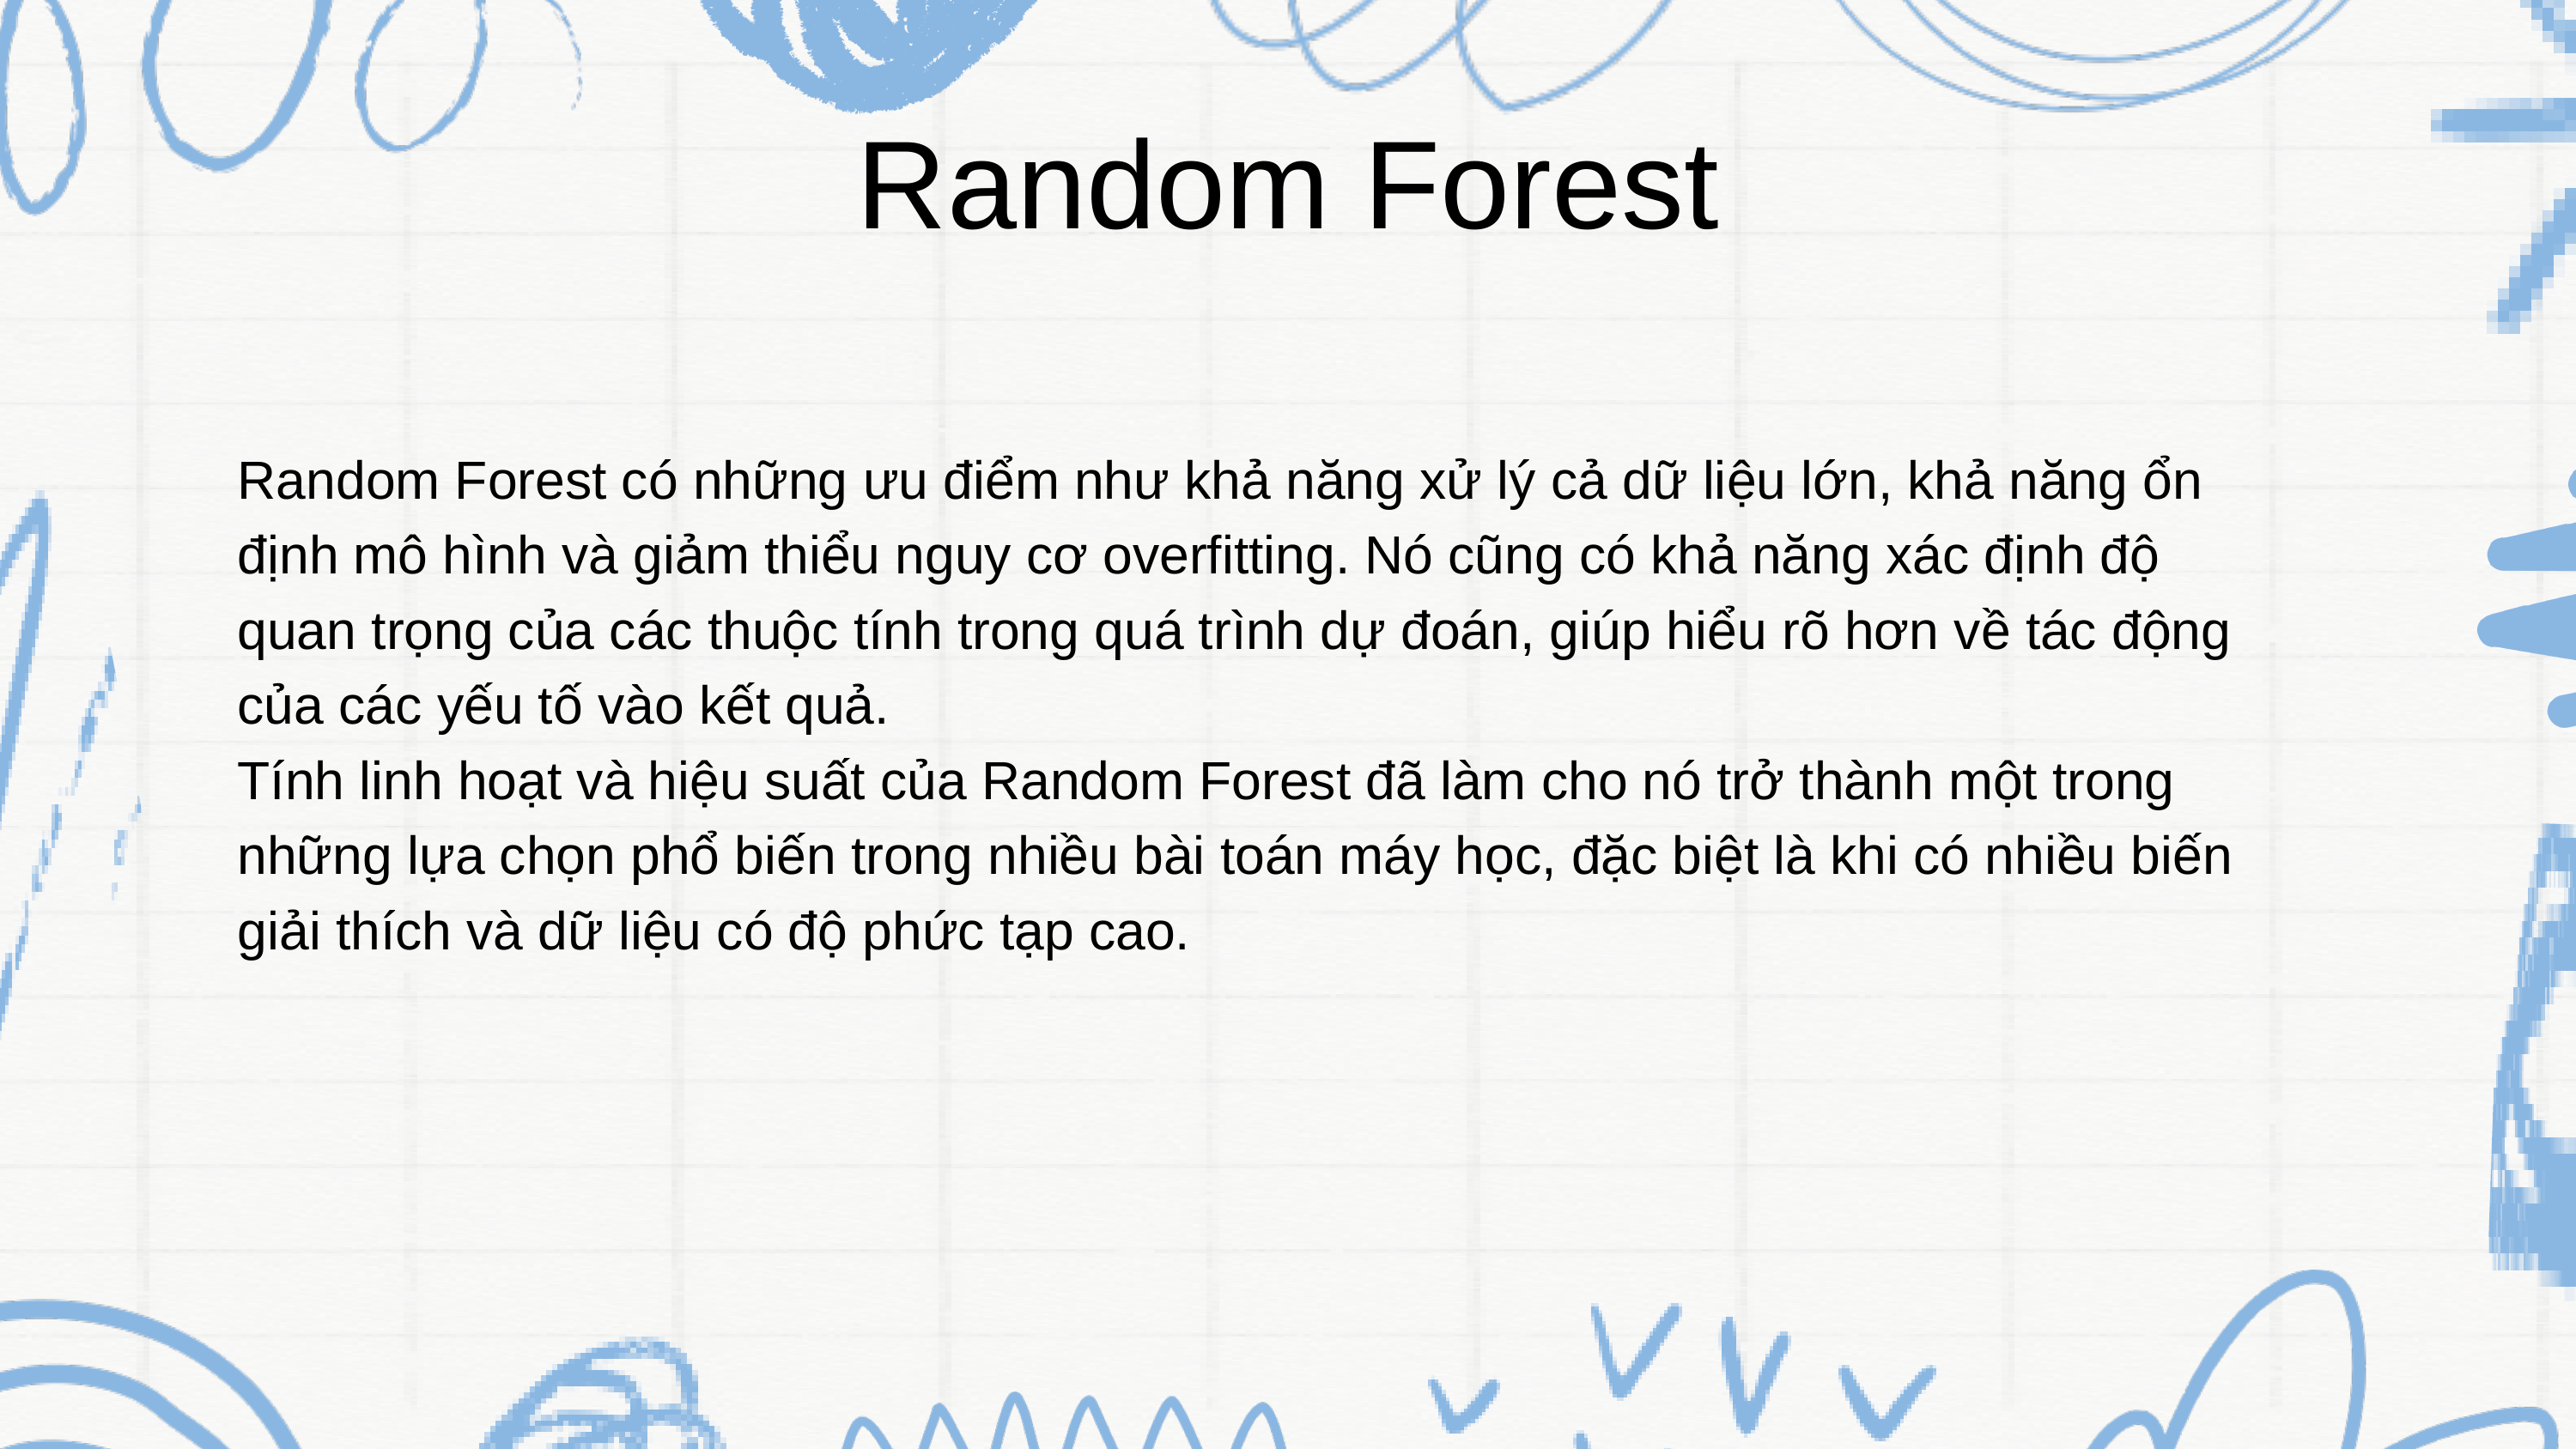

Random Forest

Random Forest có những ưu điểm như khả năng xử lý cả dữ liệu lớn, khả năng ổn định mô hình và giảm thiểu nguy cơ overfitting. Nó cũng có khả năng xác định độ quan trọng của các thuộc tính trong quá trình dự đoán, giúp hiểu rõ hơn về tác động của các yếu tố vào kết quả.
Tính linh hoạt và hiệu suất của Random Forest đã làm cho nó trở thành một trong những lựa chọn phổ biến trong nhiều bài toán máy học, đặc biệt là khi có nhiều biến giải thích và dữ liệu có độ phức tạp cao.